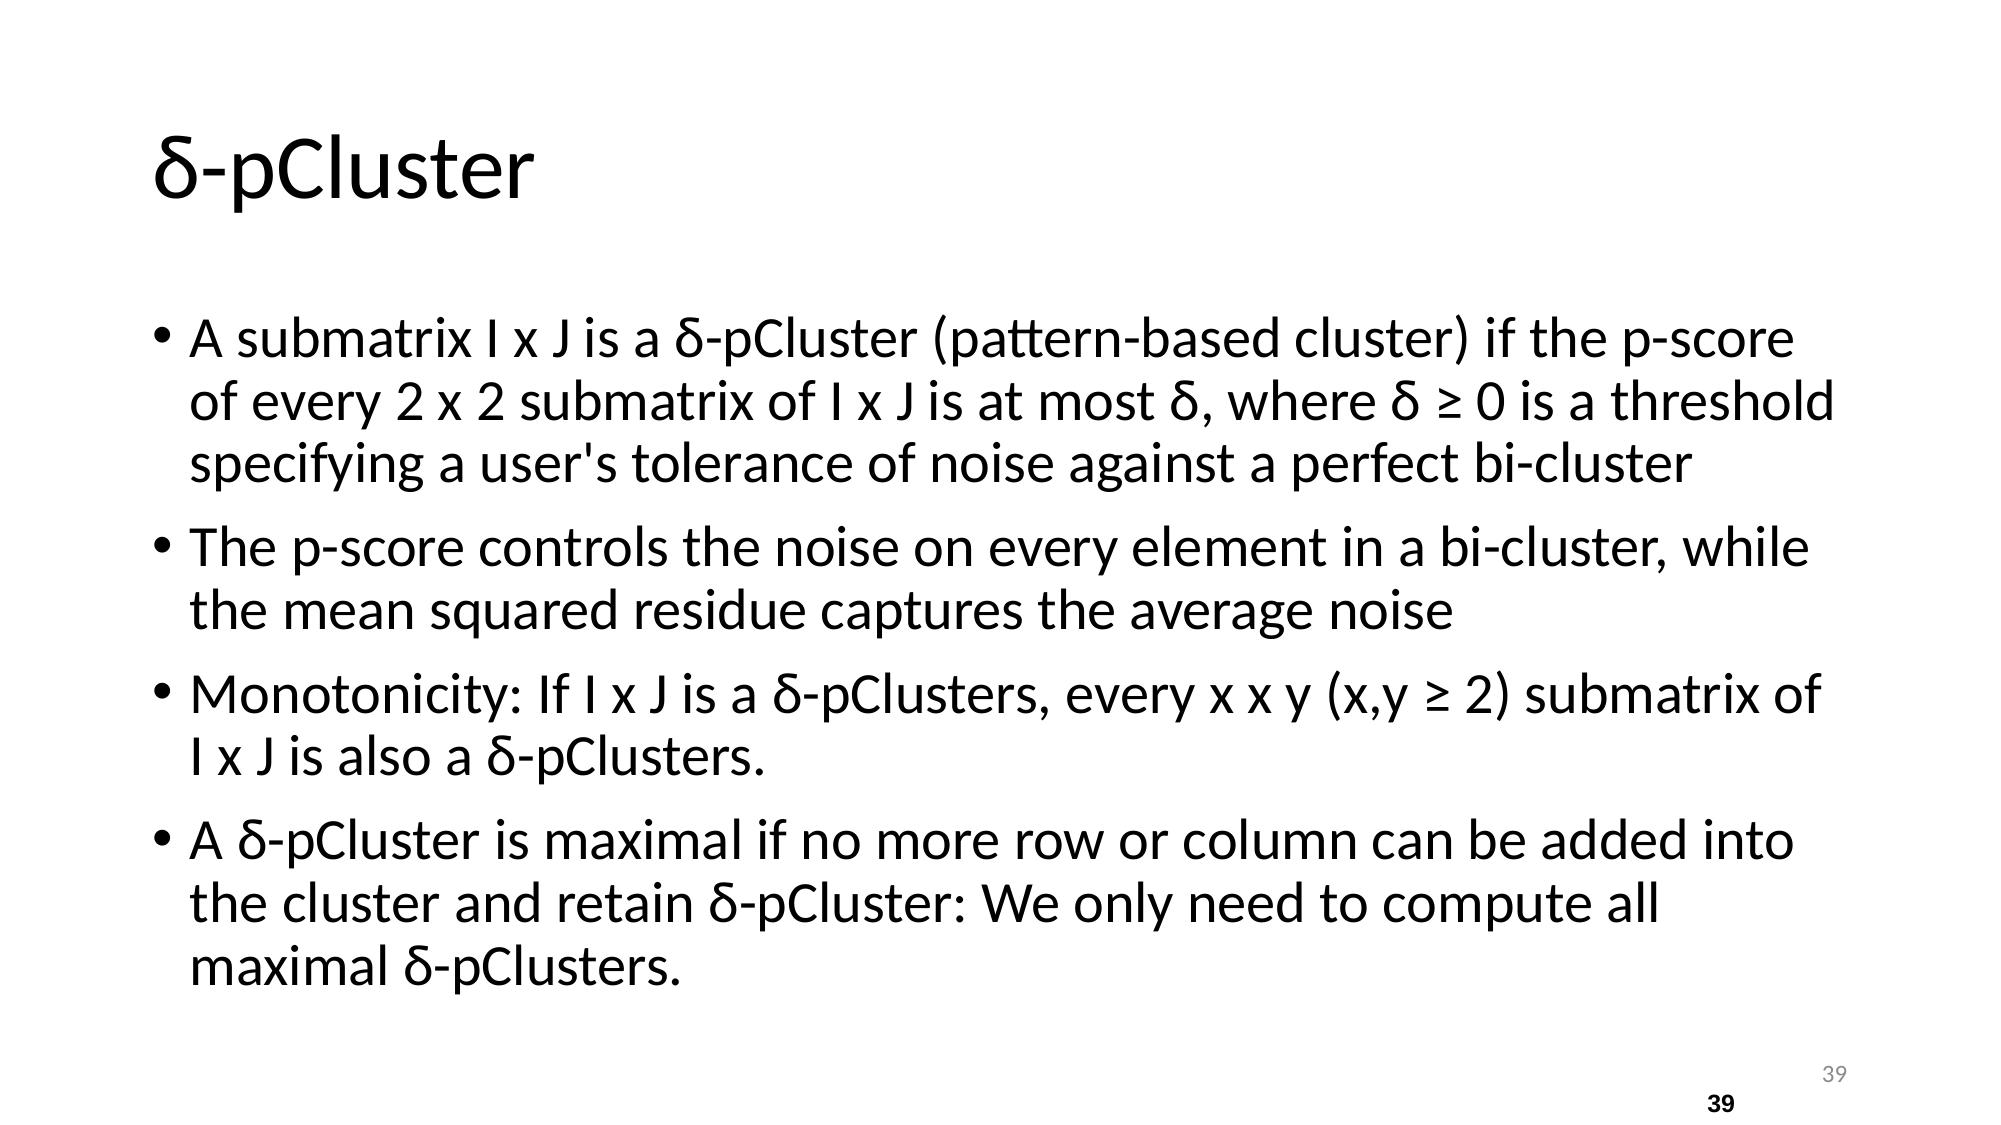

# δ-pCluster
A submatrix I x J is a δ-pCluster (pattern-based cluster) if the p-score of every 2 x 2 submatrix of I x J is at most δ, where δ ≥ 0 is a threshold specifying a user's tolerance of noise against a perfect bi-cluster
The p-score controls the noise on every element in a bi-cluster, while the mean squared residue captures the average noise
Monotonicity: If I x J is a δ-pClusters, every x x y (x,y ≥ 2) submatrix of I x J is also a δ-pClusters.
A δ-pCluster is maximal if no more row or column can be added into the cluster and retain δ-pCluster: We only need to compute all maximal δ-pClusters.
39
39